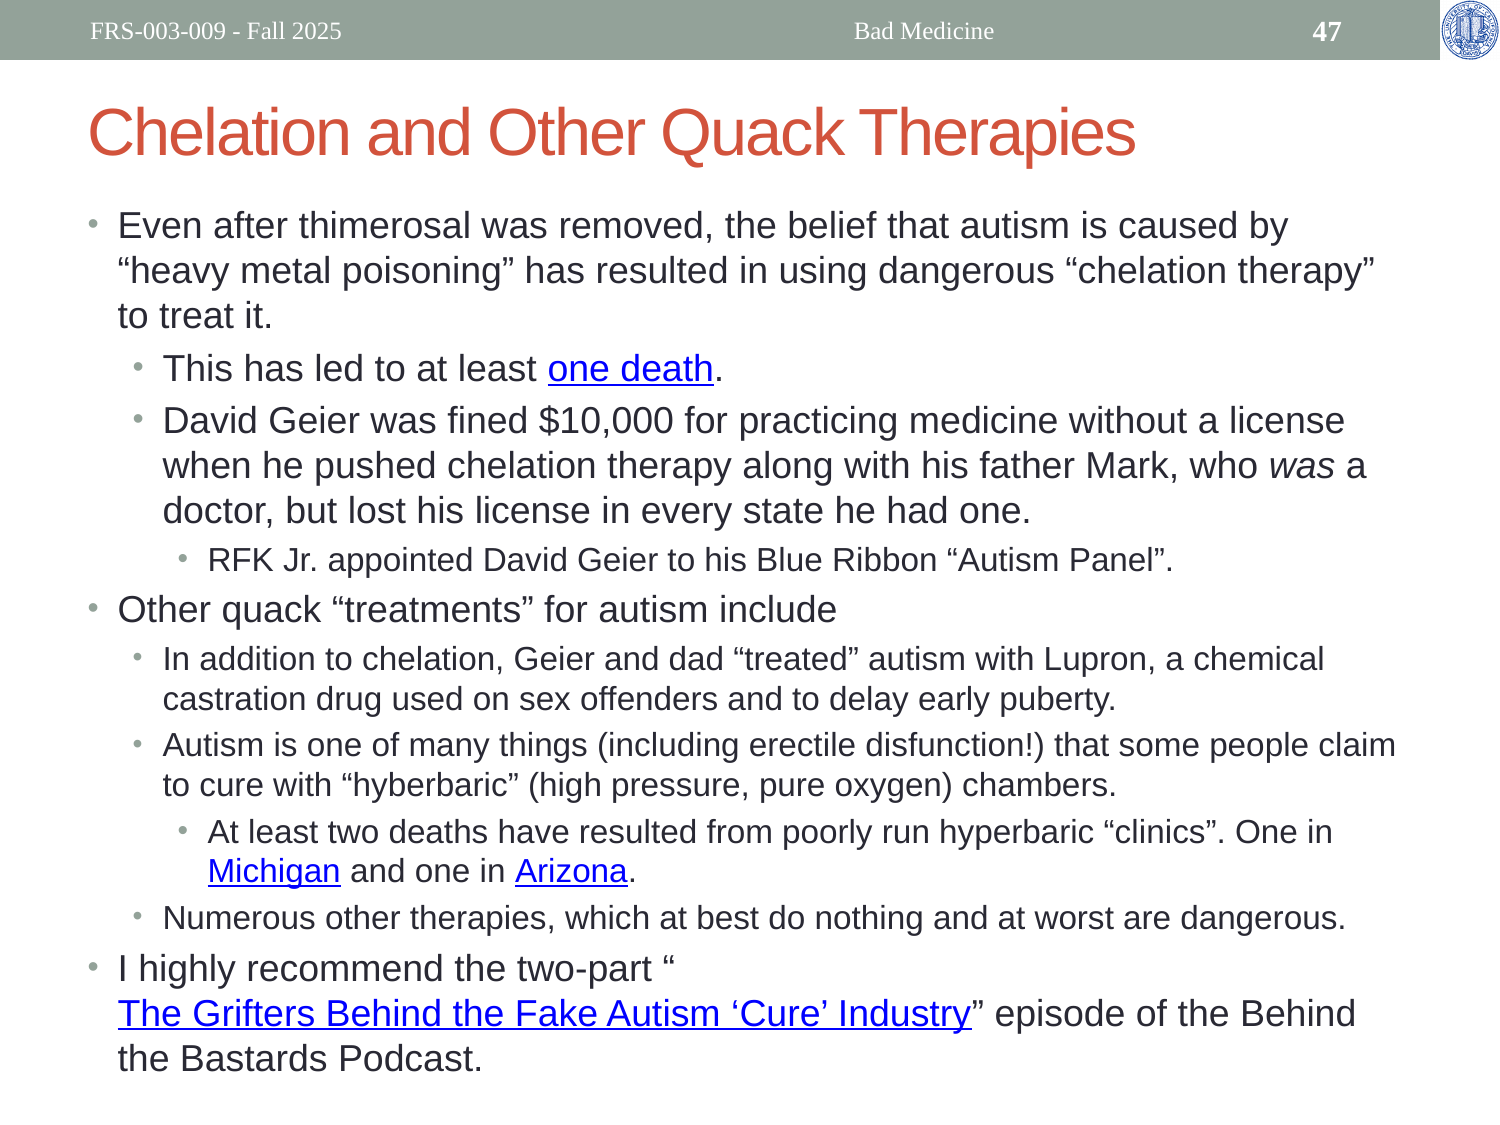

FRS-003-009 - Fall 2025
Bad Medicine
47
# Chelation and Other Quack Therapies
Even after thimerosal was removed, the belief that autism is caused by “heavy metal poisoning” has resulted in using dangerous “chelation therapy” to treat it.
This has led to at least one death.
David Geier was fined $10,000 for practicing medicine without a license when he pushed chelation therapy along with his father Mark, who was a doctor, but lost his license in every state he had one.
RFK Jr. appointed David Geier to his Blue Ribbon “Autism Panel”.
Other quack “treatments” for autism include
In addition to chelation, Geier and dad “treated” autism with Lupron, a chemical castration drug used on sex offenders and to delay early puberty.
Autism is one of many things (including erectile disfunction!) that some people claim to cure with “hyberbaric” (high pressure, pure oxygen) chambers.
At least two deaths have resulted from poorly run hyperbaric “clinics”. One in Michigan and one in Arizona.
Numerous other therapies, which at best do nothing and at worst are dangerous.
I highly recommend the two-part “The Grifters Behind the Fake Autism ‘Cure’ Industry” episode of the Behind the Bastards Podcast.